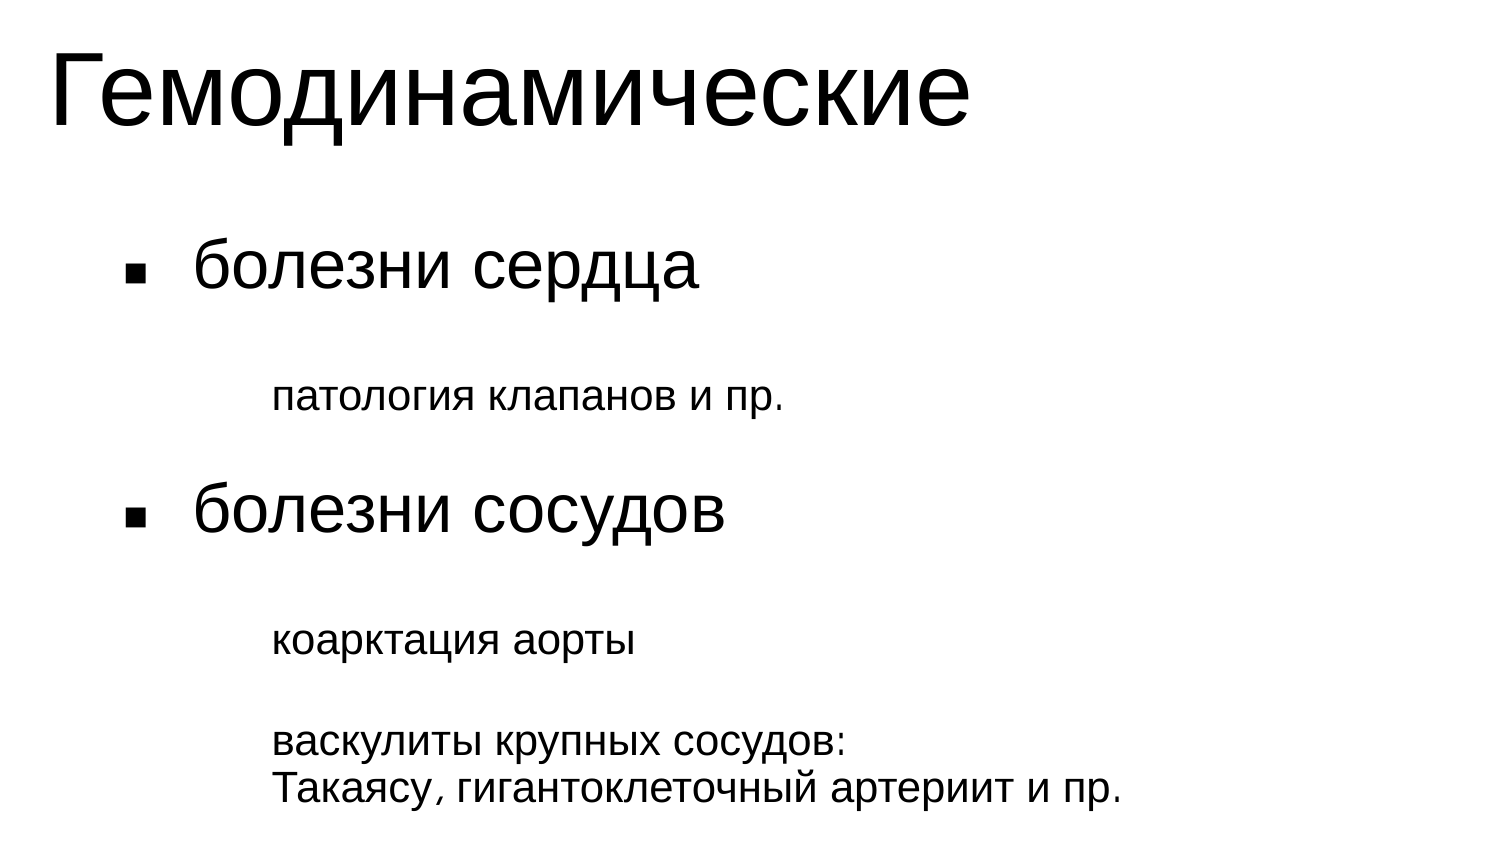

Гемодинамические
болезни сердца
	патология клапанов и пр.
болезни сосудов
	коарктация аорты
	васкулиты крупных сосудов:
	Такаясу, гигантоклеточный артериит и пр.